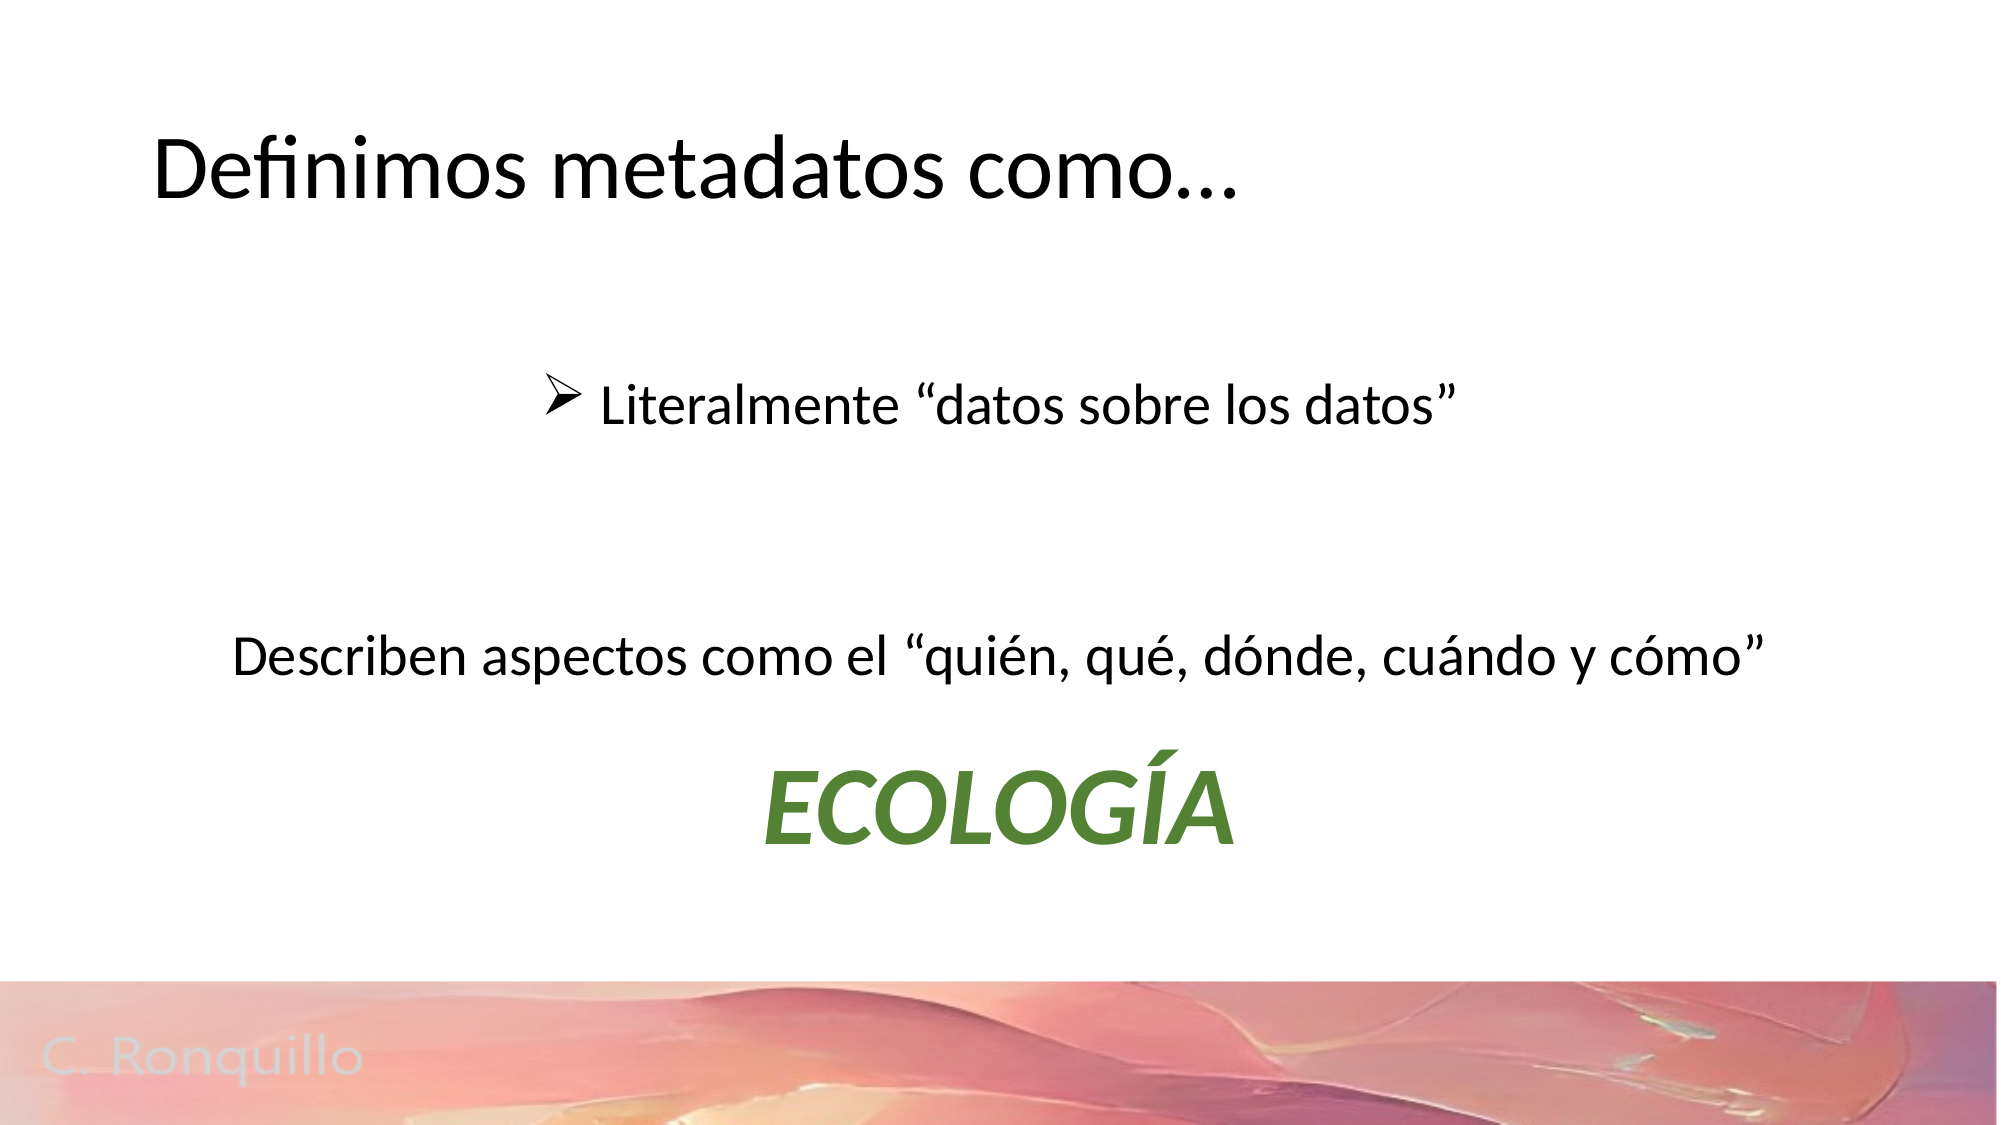

# Definimos metadatos como…
 Literalmente “datos sobre los datos”

Describen aspectos como el “quién, qué, dónde, cuándo y cómo”

ECOLOGÍA